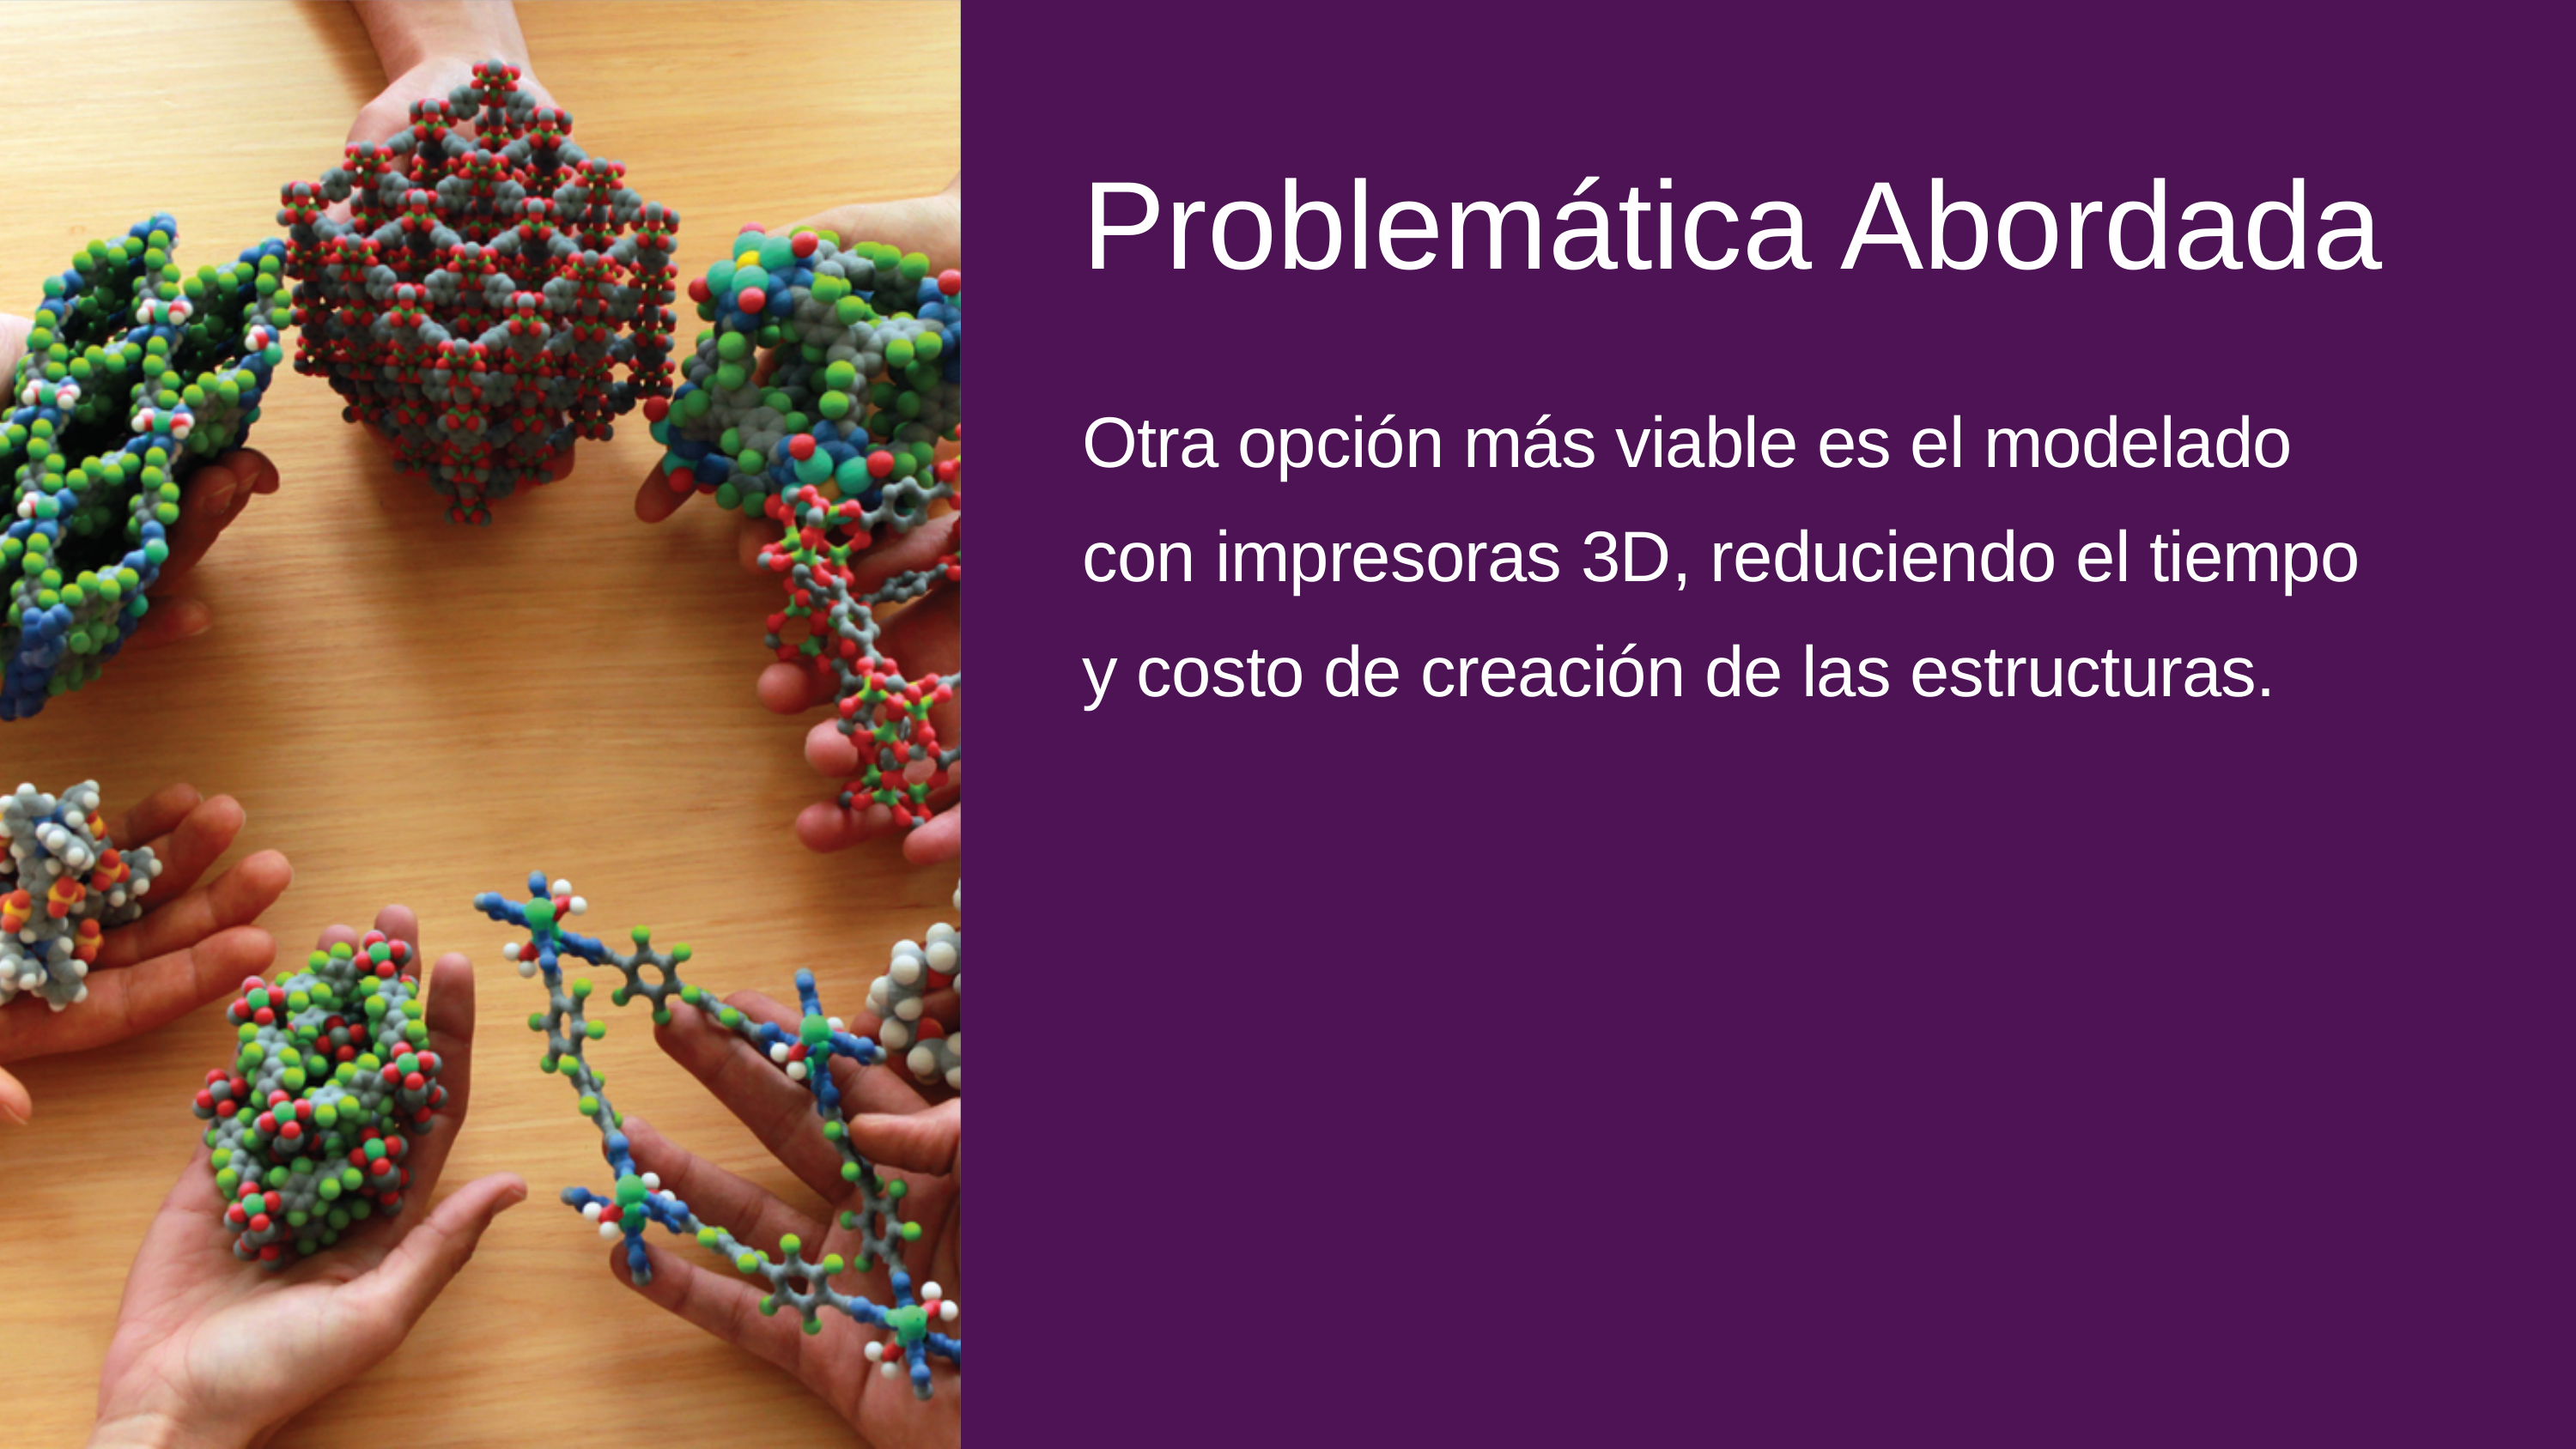

Problemática Abordada
Otra opción más viable es el modelado con impresoras 3D, reduciendo el tiempo y costo de creación de las estructuras.